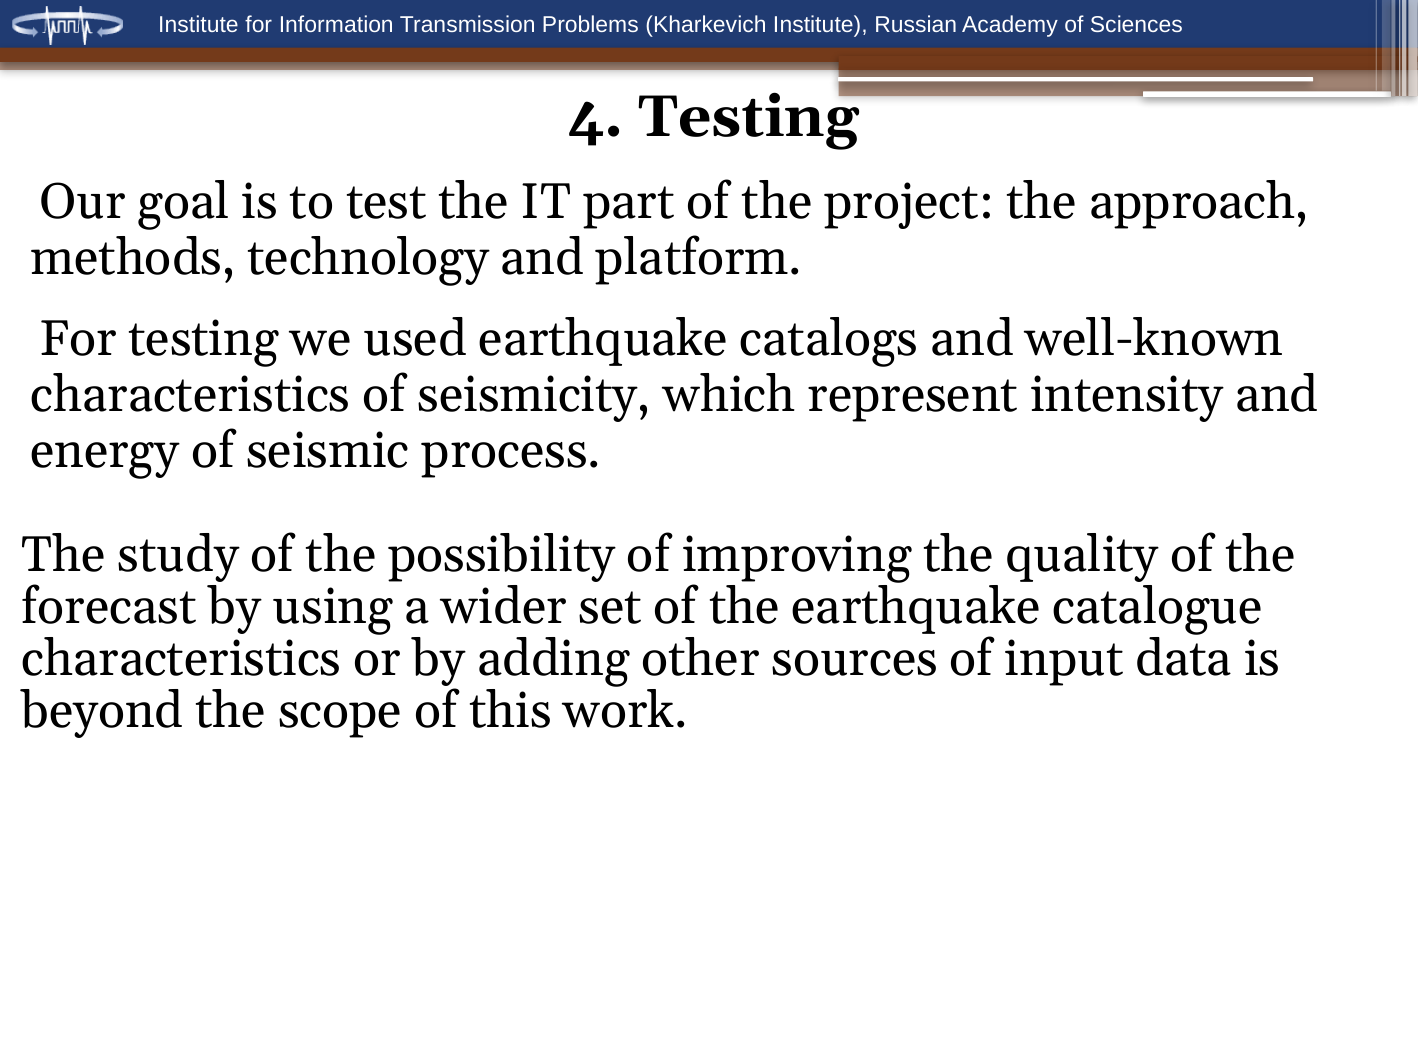

4. Testing
Our goal is to test the IT part of the project: the approach, methods, technology and platform.
For testing we used earthquake catalogs and well-known characteristics of seismicity, which represent intensity and energy of seismic process.
The study of the possibility of improving the quality of the forecast by using a wider set of the earthquake catalogue characteristics or by adding other sources of input data is beyond the scope of this work.